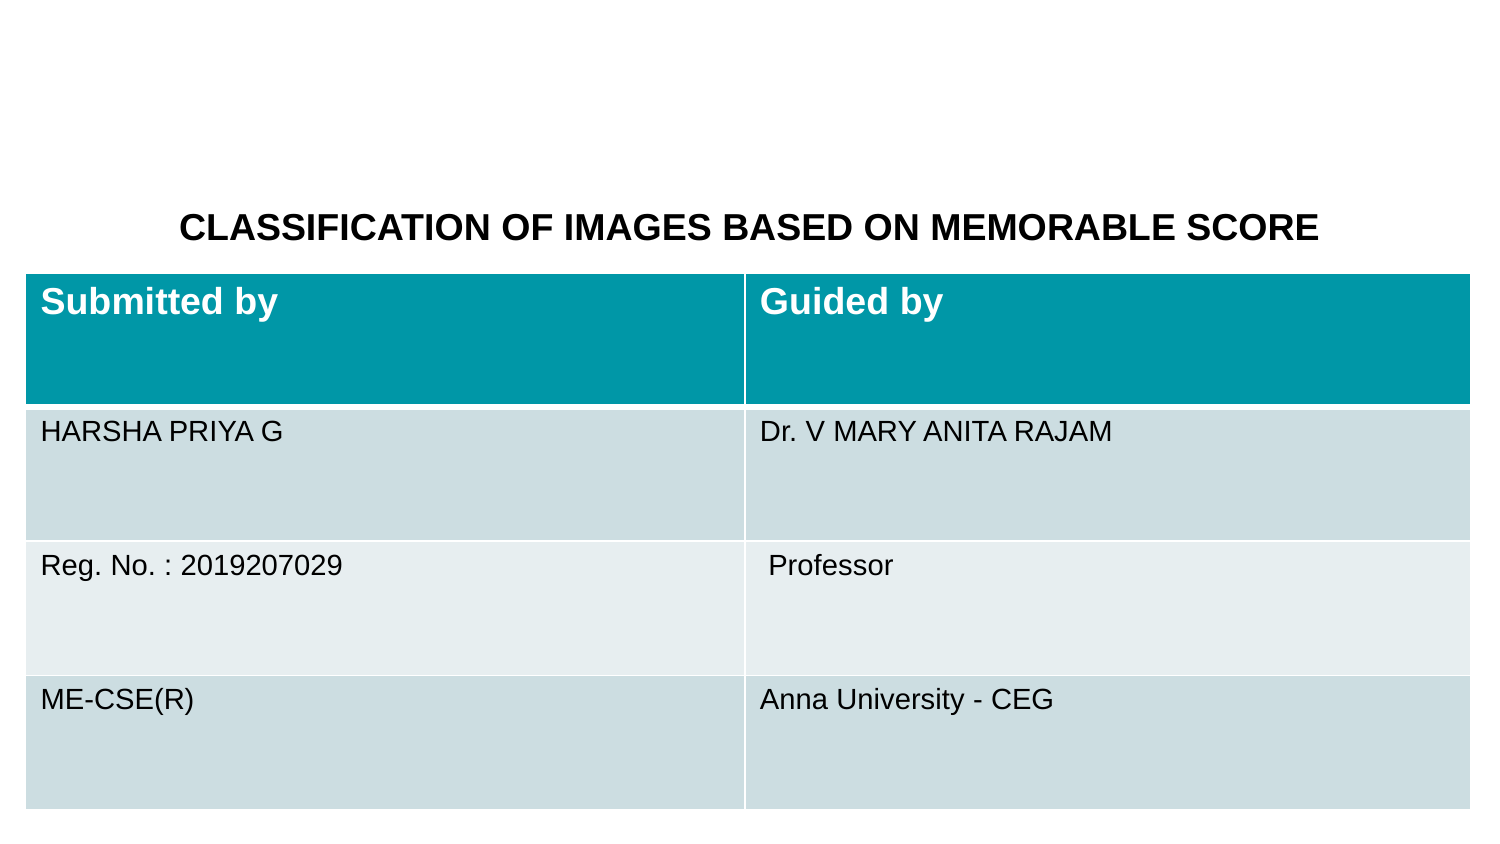

# CLASSIFICATION OF IMAGES BASED ON MEMORABLE SCORE

| Submitted by | Guided by |
| --- | --- |
| HARSHA PRIYA G | Dr. V MARY ANITA RAJAM |
| Reg. No. : 2019207029 | Professor |
| ME-CSE(R) | Anna University - CEG |